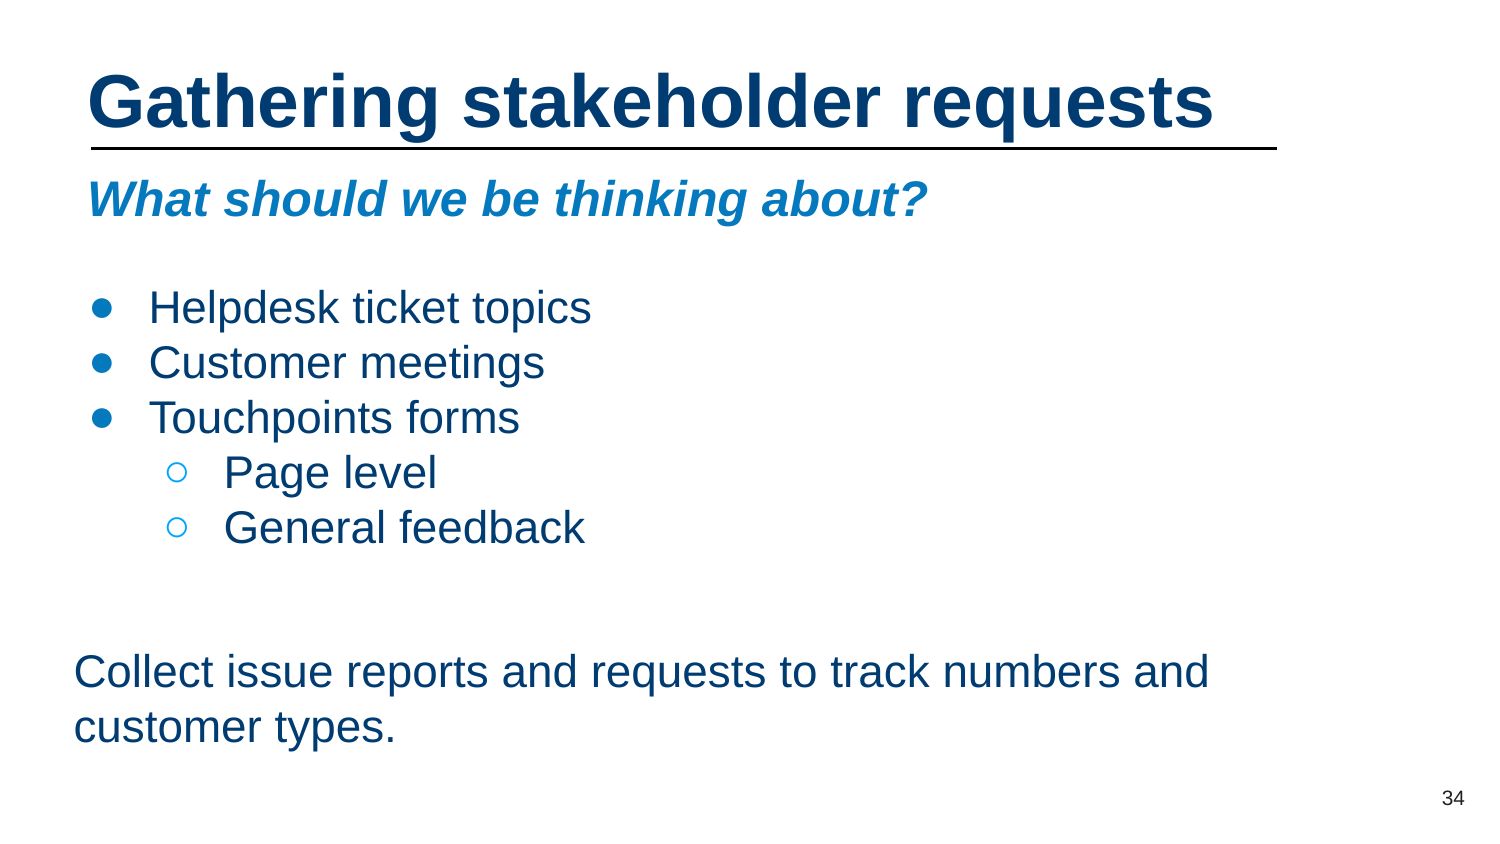

# Gathering stakeholder requests
What should we be thinking about?
Helpdesk ticket topics
Customer meetings
Touchpoints forms
Page level
General feedback

Collect issue reports and requests to track numbers and customer types.
34